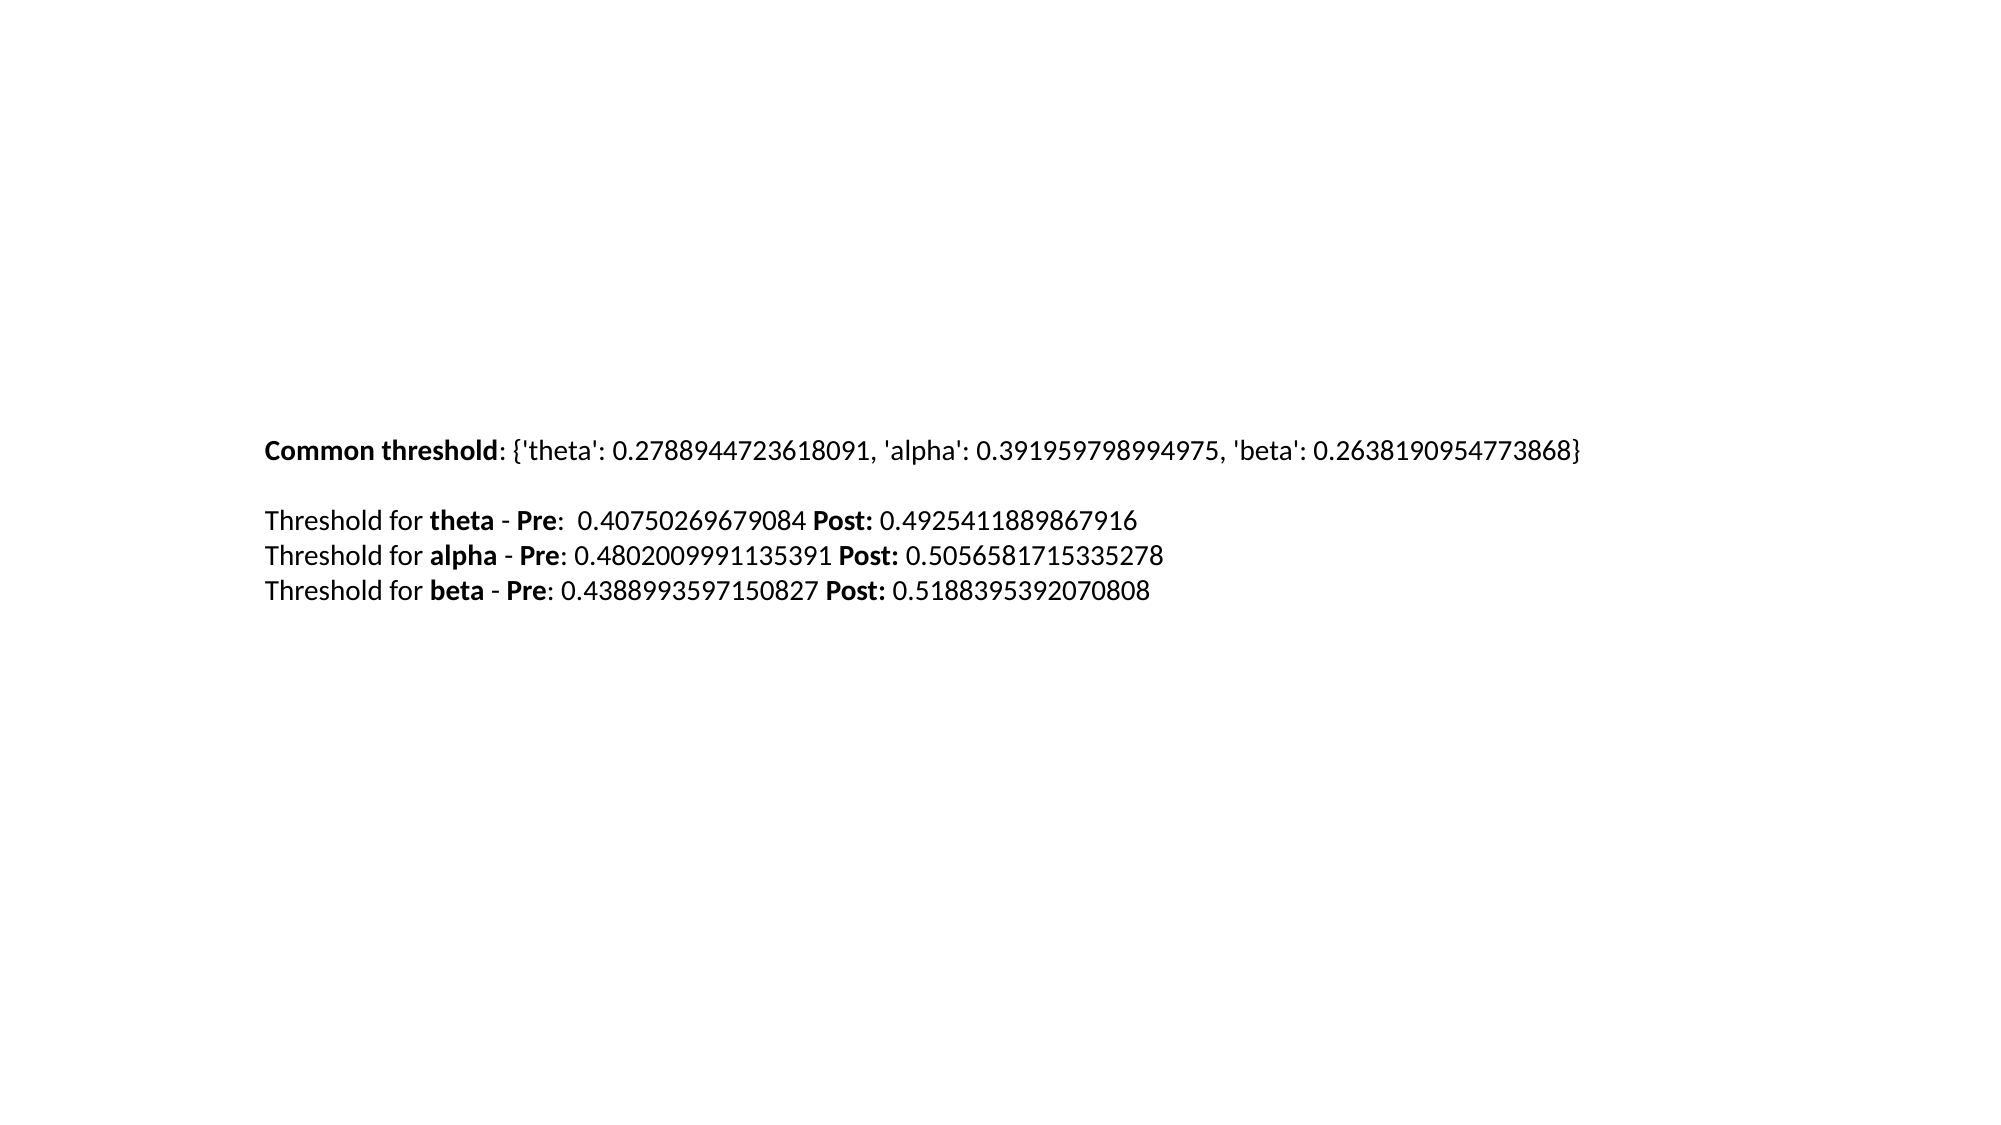

Common threshold: {'theta': 0.2788944723618091, 'alpha': 0.391959798994975, 'beta': 0.2638190954773868}

Threshold for theta - Pre:  0.40750269679084 Post: 0.4925411889867916
Threshold for alpha - Pre: 0.4802009991135391 Post: 0.5056581715335278
Threshold for beta - Pre: 0.4388993597150827 Post: 0.5188395392070808